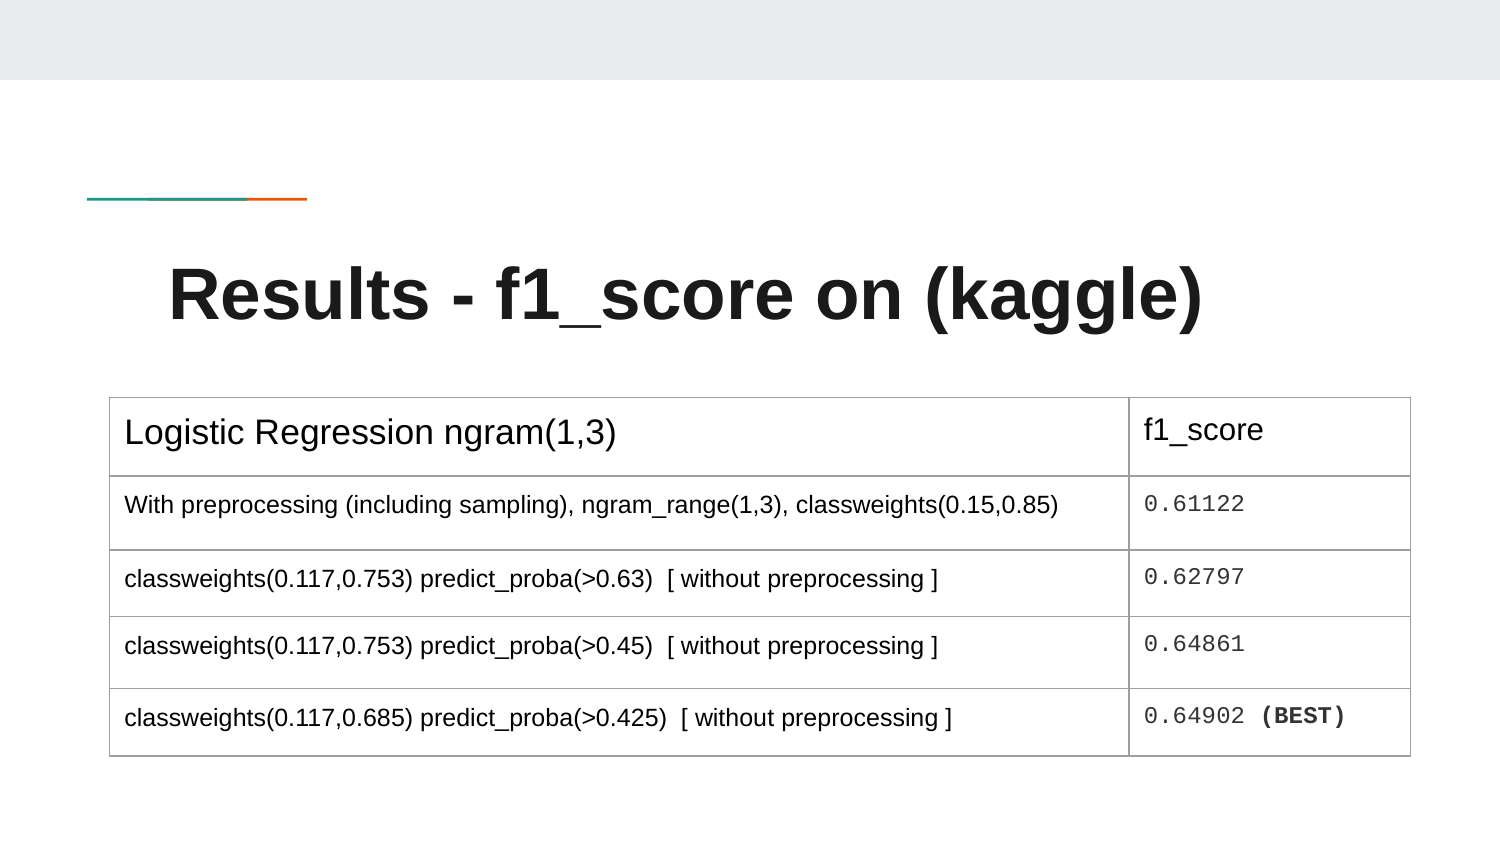

Results - f1_score on (kaggle)
| Logistic Regression ngram(1,3) | f1\_score |
| --- | --- |
| With preprocessing (including sampling), ngram\_range(1,3), classweights(0.15,0.85) | 0.61122 |
| classweights(0.117,0.753) predict\_proba(>0.63) [ without preprocessing ] | 0.62797 |
| classweights(0.117,0.753) predict\_proba(>0.45) [ without preprocessing ] | 0.64861 |
| classweights(0.117,0.685) predict\_proba(>0.425) [ without preprocessing ] | 0.64902 (BEST) |